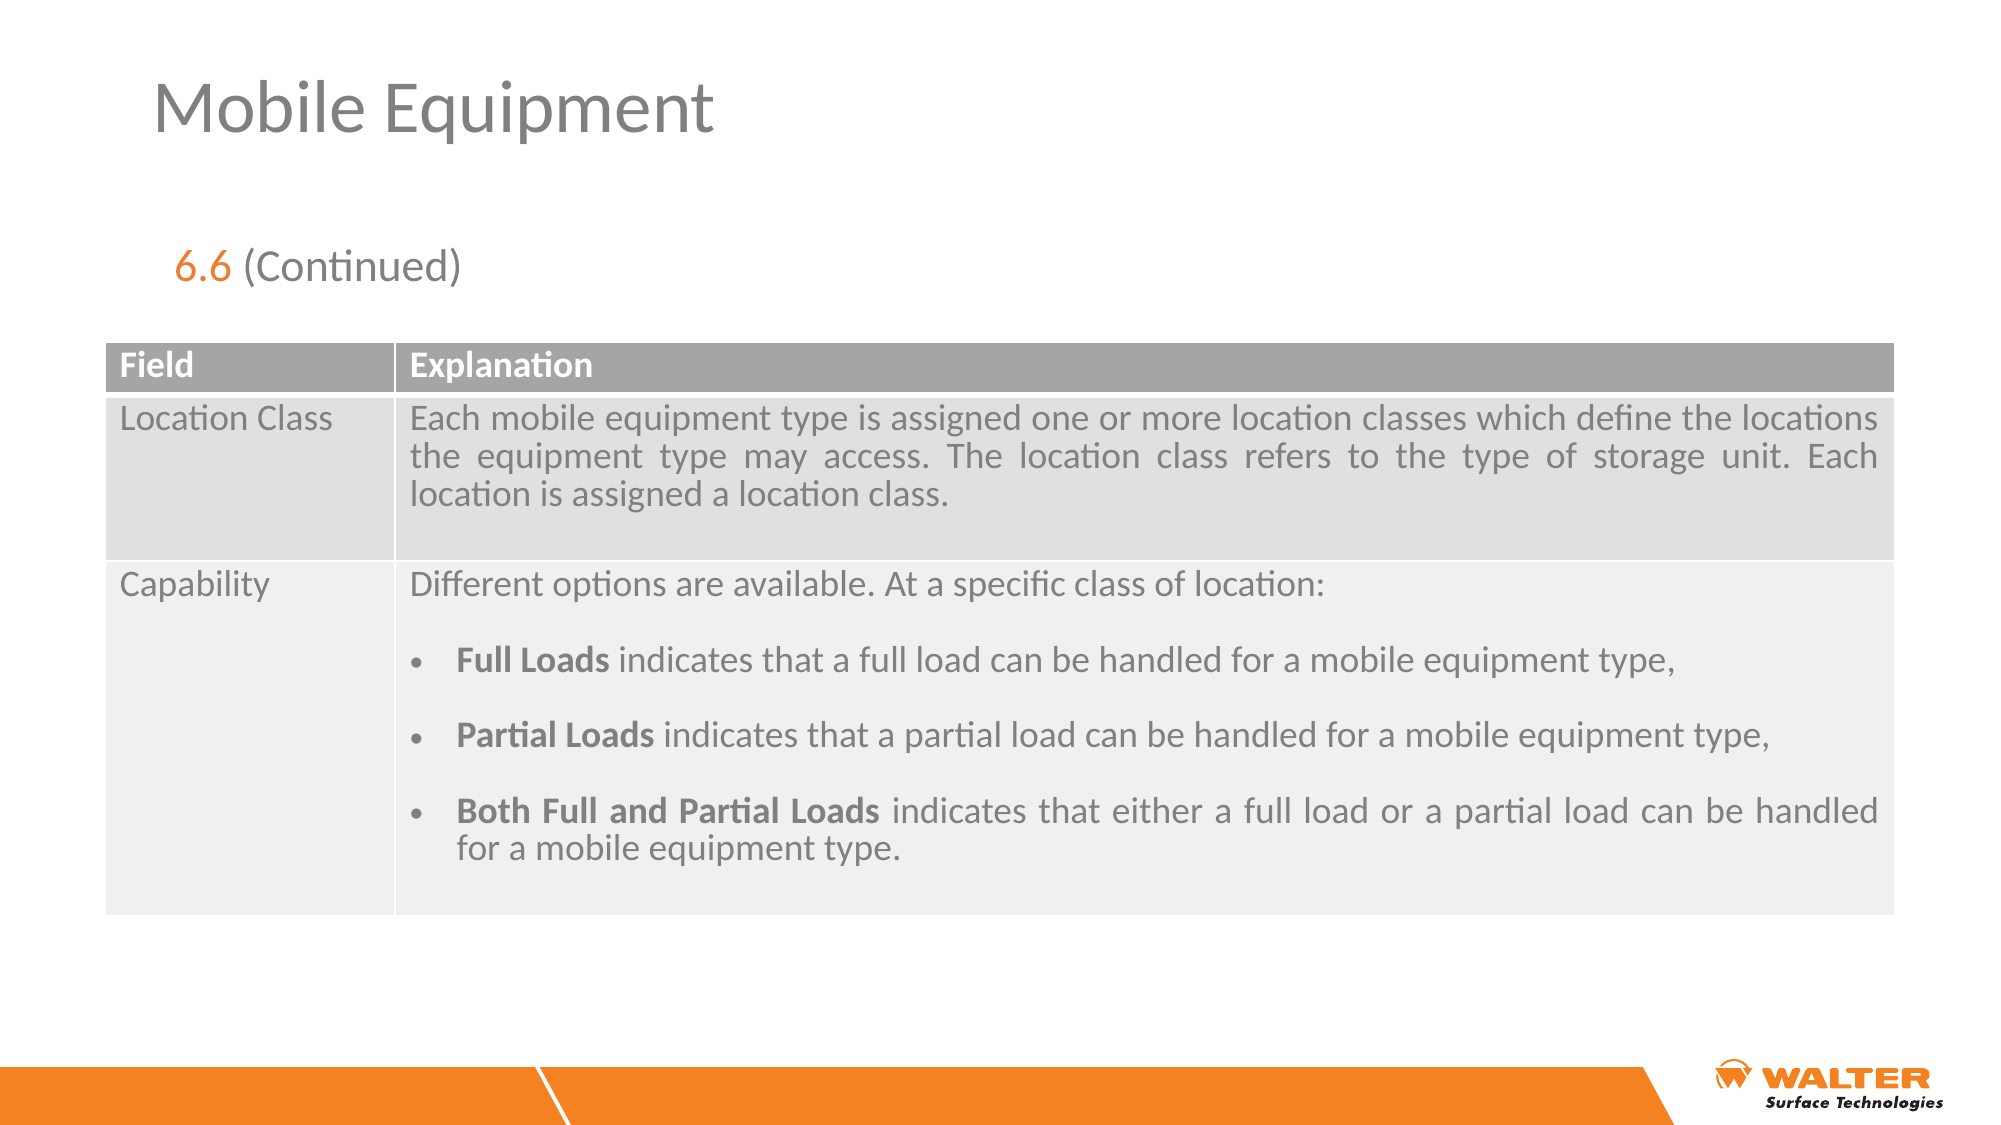

# Mobile Equipment
6.6 (Continued)

| Field | Explanation |
| --- | --- |
| Location Class | Each mobile equipment type is assigned one or more location classes which define the locations the equipment type may access. The location class refers to the type of storage unit. Each location is assigned a location class. |
| Capability | Different options are available. At a specific class of location: Full Loads indicates that a full load can be handled for a mobile equipment type, Partial Loads indicates that a partial load can be handled for a mobile equipment type, Both Full and Partial Loads indicates that either a full load or a partial load can be handled for a mobile equipment type. |